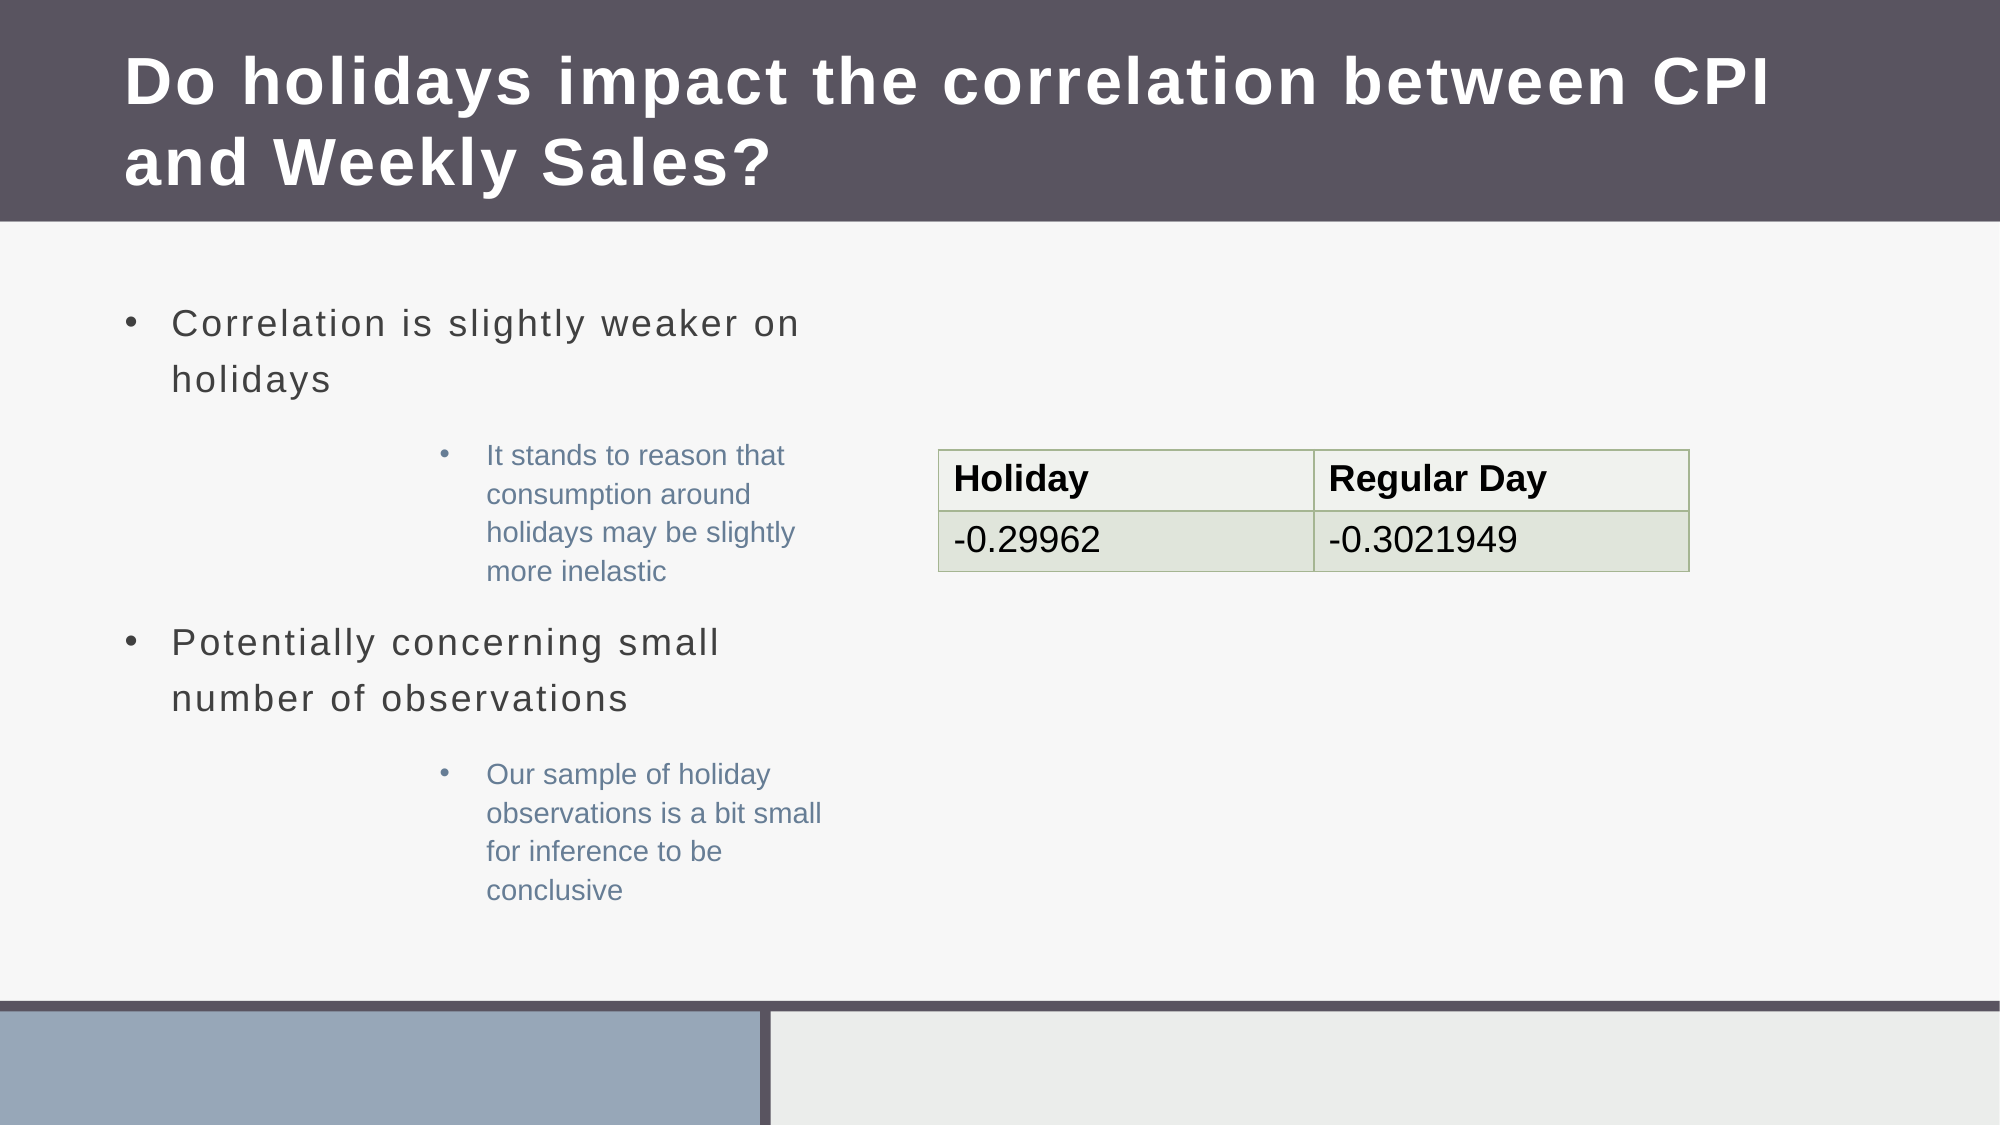

# Do holidays impact the correlation between CPI and Weekly Sales?
Correlation is slightly weaker on holidays
It stands to reason that consumption around holidays may be slightly more inelastic
Potentially concerning small number of observations
Our sample of holiday observations is a bit small for inference to be conclusive

| Holiday | Regular Day |
| --- | --- |
| -0.29962 | -0.3021949 |